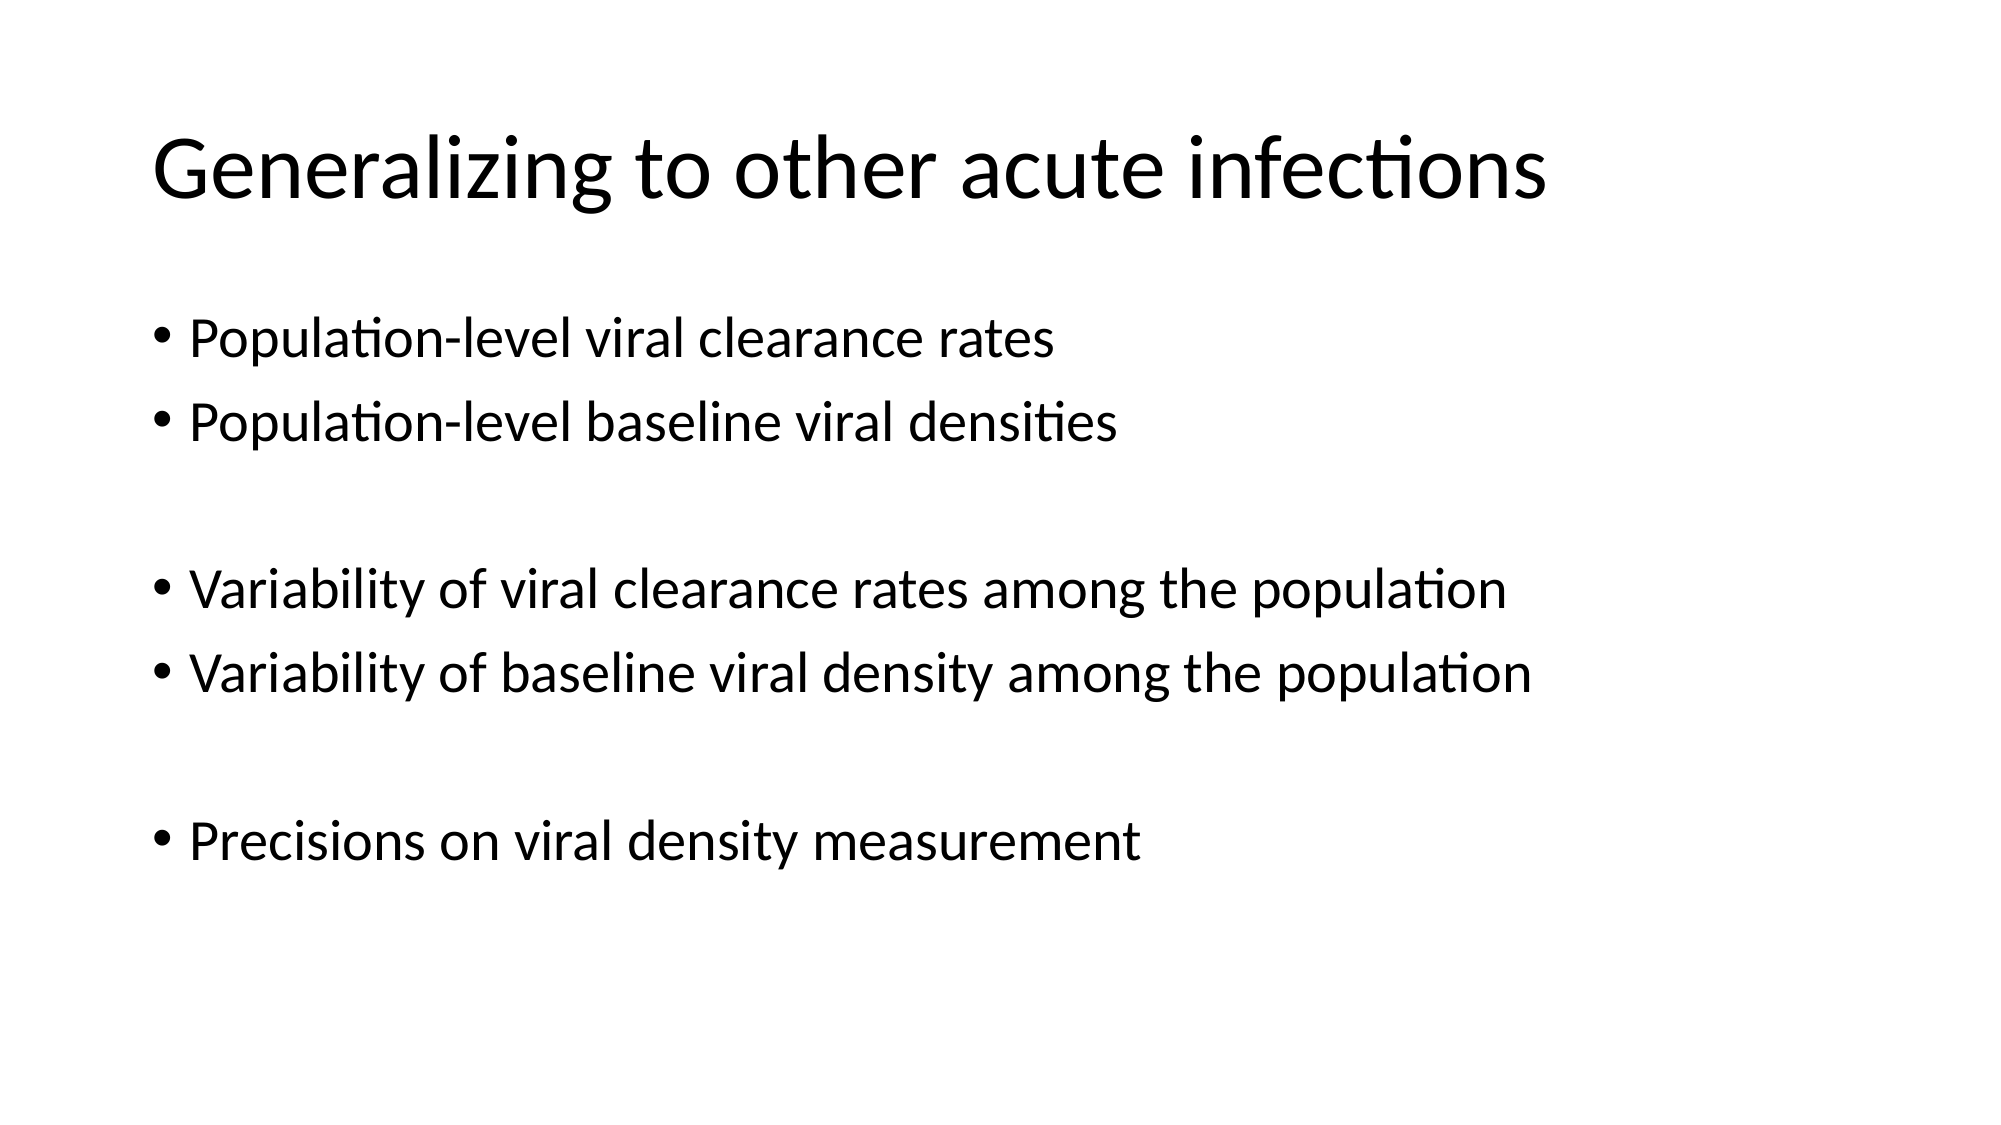

# Generalizing to other acute infections
Population-level viral clearance rates
Population-level baseline viral densities

Variability of viral clearance rates among the population
Variability of baseline viral density among the population

Precisions on viral density measurement